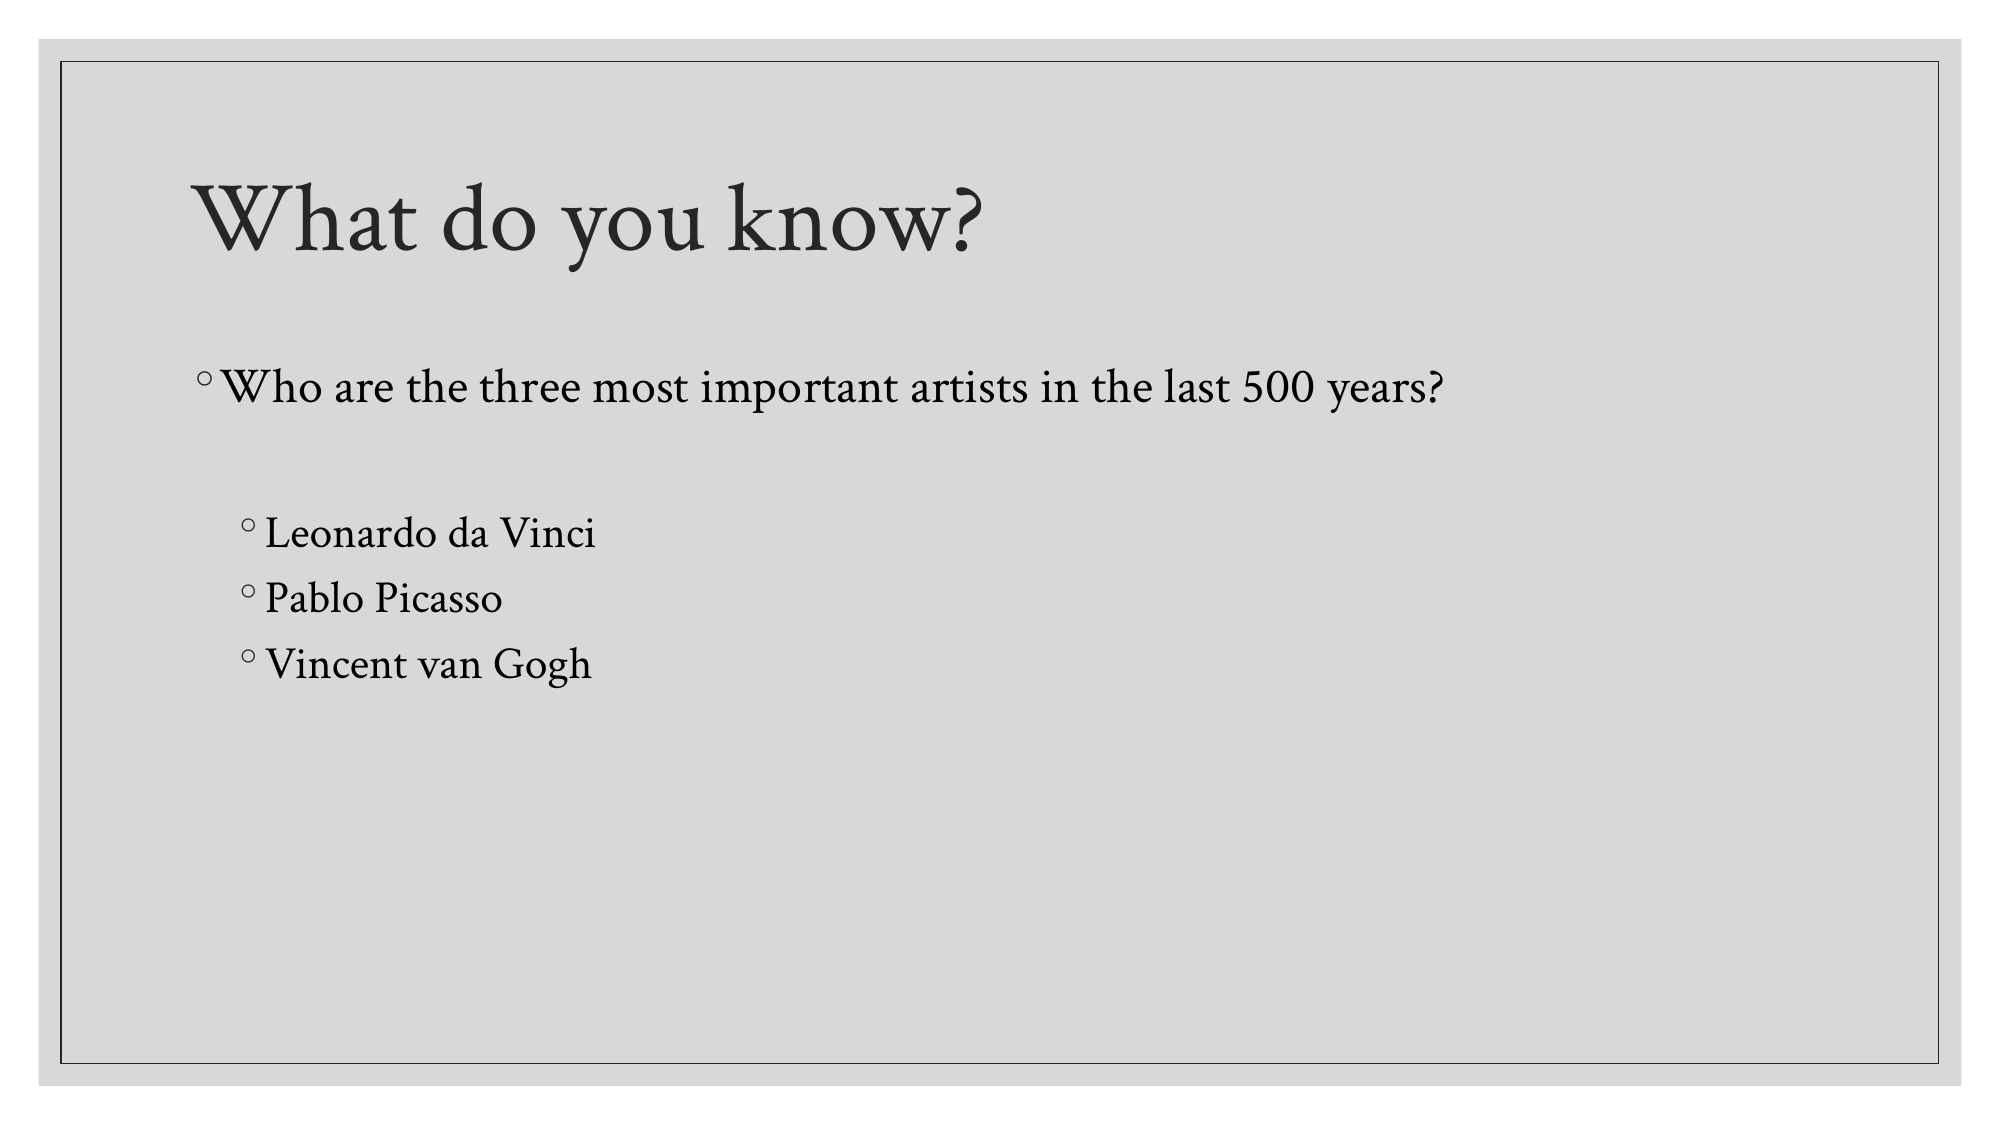

# What do you know?
Who are the three most important artists in the last 500 years?

Leonardo da Vinci
Pablo Picasso
Vincent van Gogh